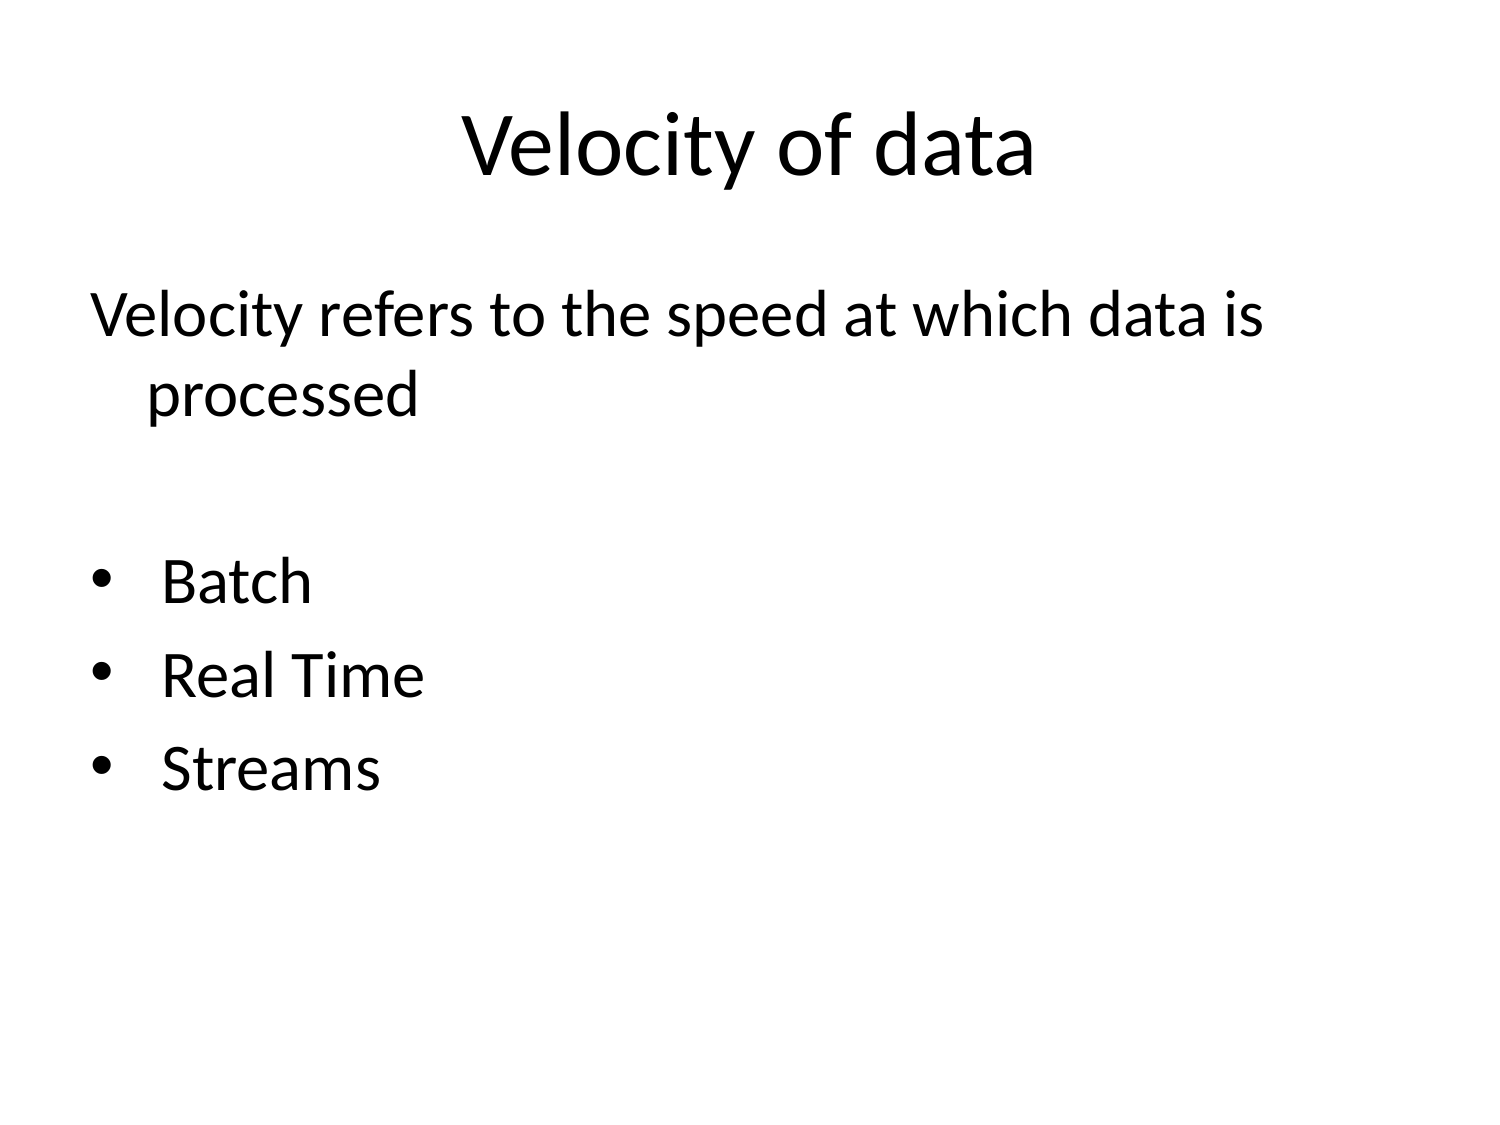

# Velocity of data
Velocity refers to the speed at which data is processed

 Batch
 Real Time
 Streams